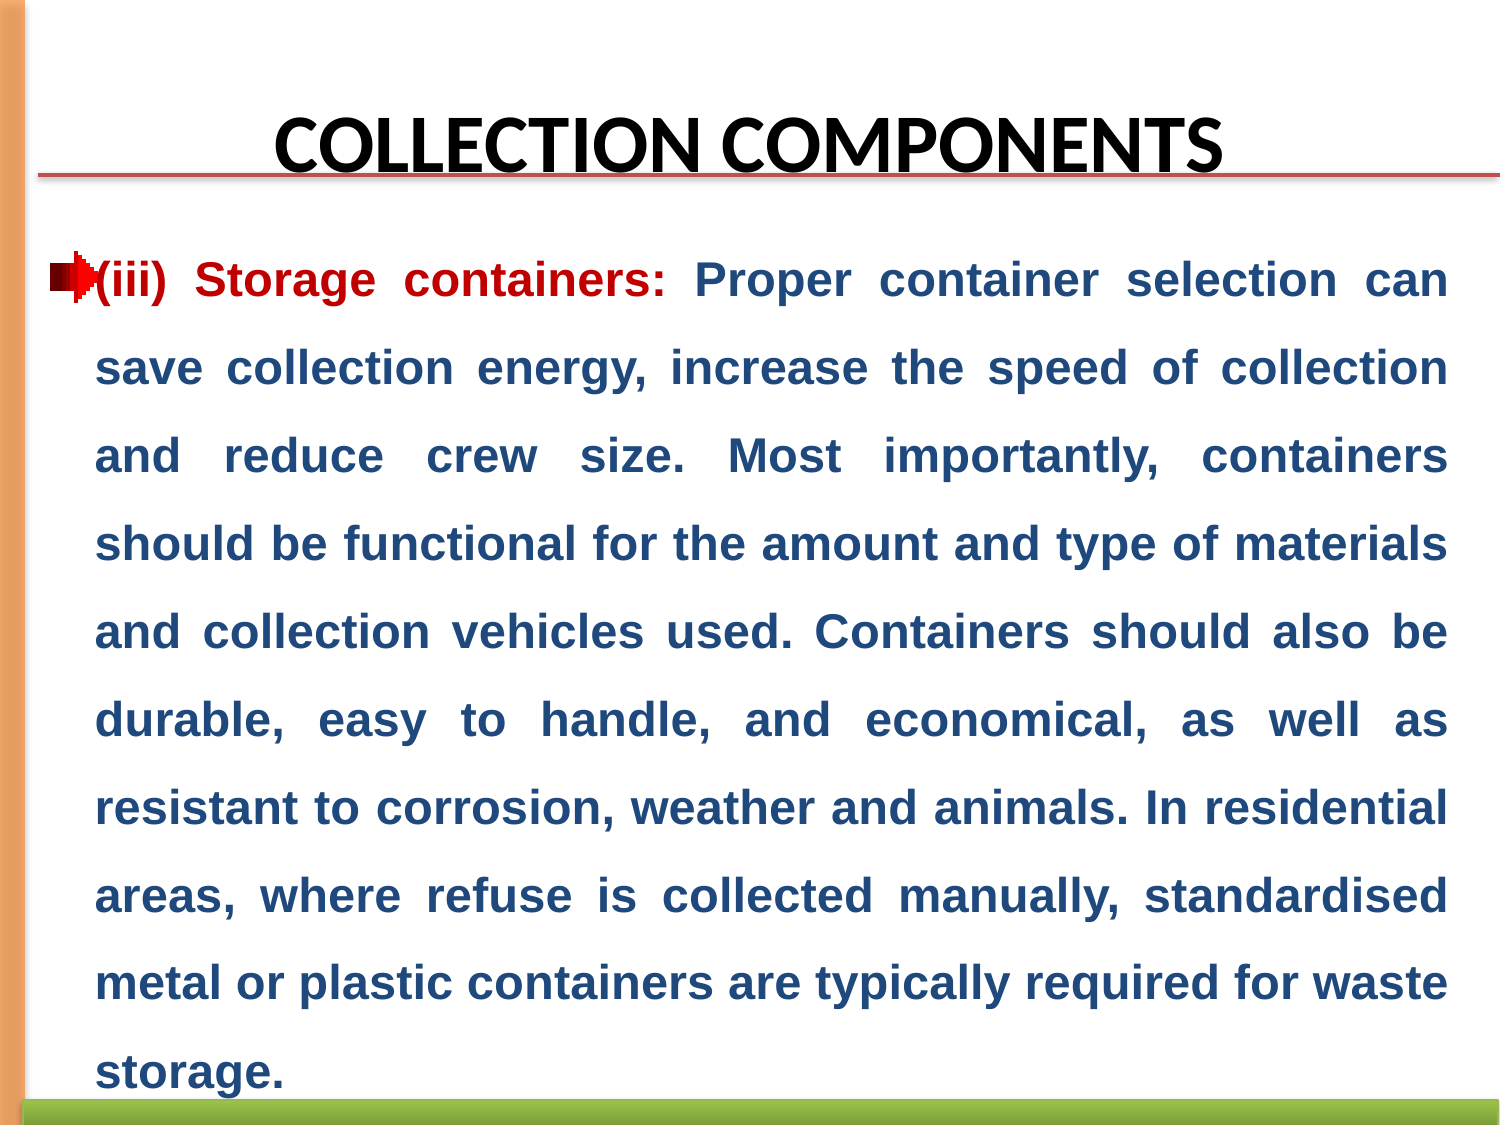

# COLLECTION COMPONENTS
(iii) Storage containers: Proper container selection can save collection energy, increase the speed of collection and reduce crew size. Most importantly, containers should be functional for the amount and type of materials and collection vehicles used. Containers should also be durable, easy to handle, and economical, as well as resistant to corrosion, weather and animals. In residential areas, where refuse is collected manually, standardised metal or plastic containers are typically required for waste storage.